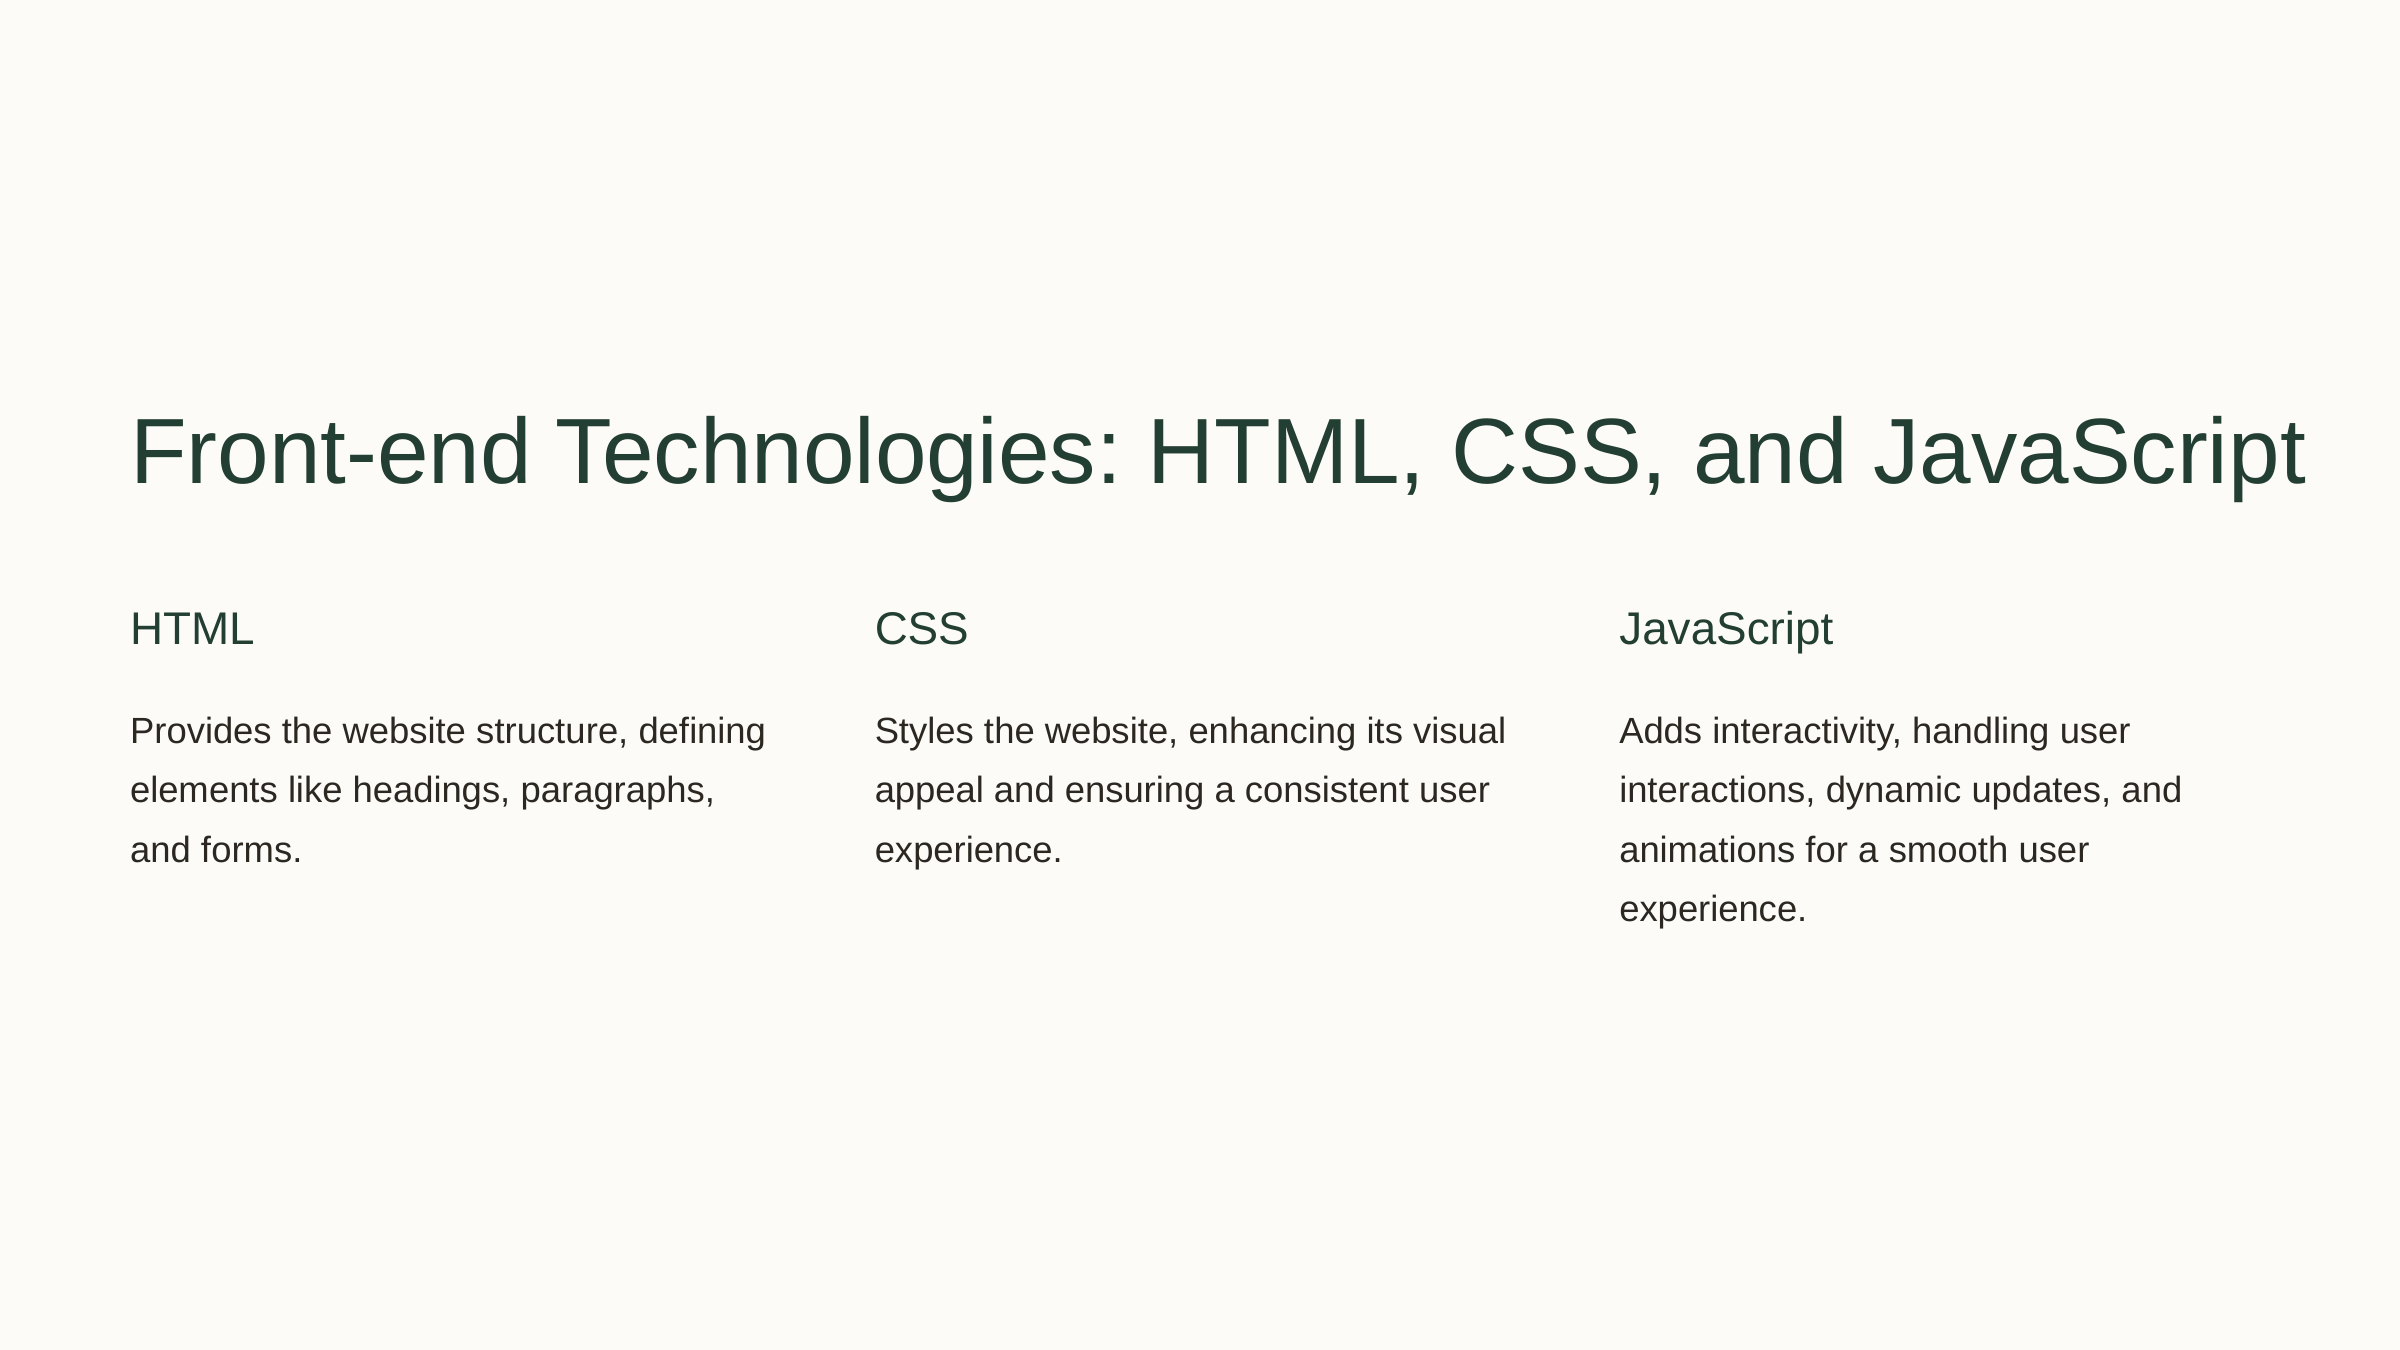

Front-end Technologies: HTML, CSS, and JavaScript
HTML
CSS
JavaScript
Provides the website structure, defining elements like headings, paragraphs, and forms.
Styles the website, enhancing its visual appeal and ensuring a consistent user experience.
Adds interactivity, handling user interactions, dynamic updates, and animations for a smooth user experience.